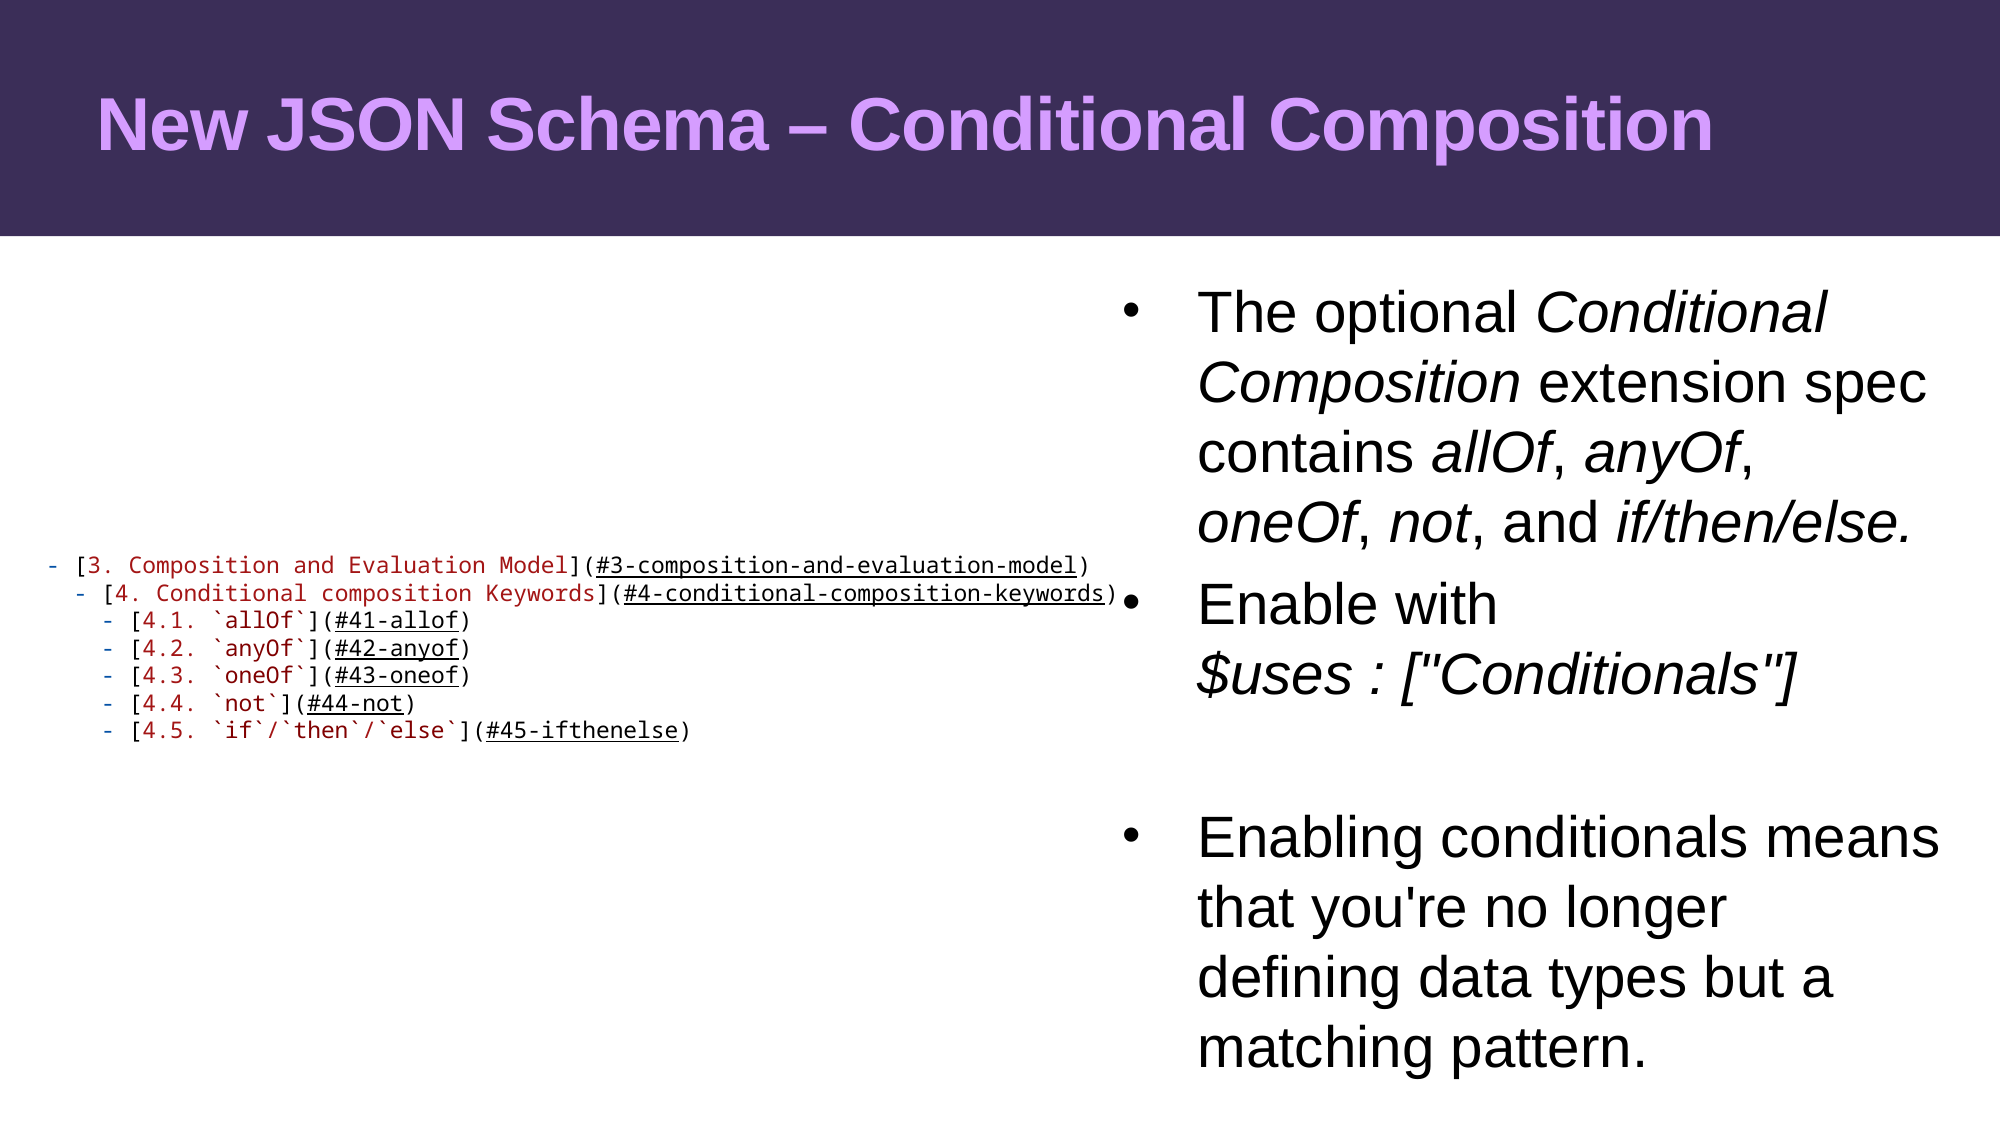

# New JSON Schema – Conditional Composition
The optional Conditional Composition extension spec contains allOf, anyOf, oneOf, not, and if/then/else.
Enable with
$uses : ["Conditionals"]

Enabling conditionals means that you're no longer defining data types but a matching pattern.
- [3. Composition and Evaluation Model](#3-composition-and-evaluation-model)
  - [4. Conditional composition Keywords](#4-conditional-composition-keywords)
    - [4.1. `allOf`](#41-allof)
    - [4.2. `anyOf`](#42-anyof)
    - [4.3. `oneOf`](#43-oneof)
    - [4.4. `not`](#44-not)
    - [4.5. `if`/`then`/`else`](#45-ifthenelse)